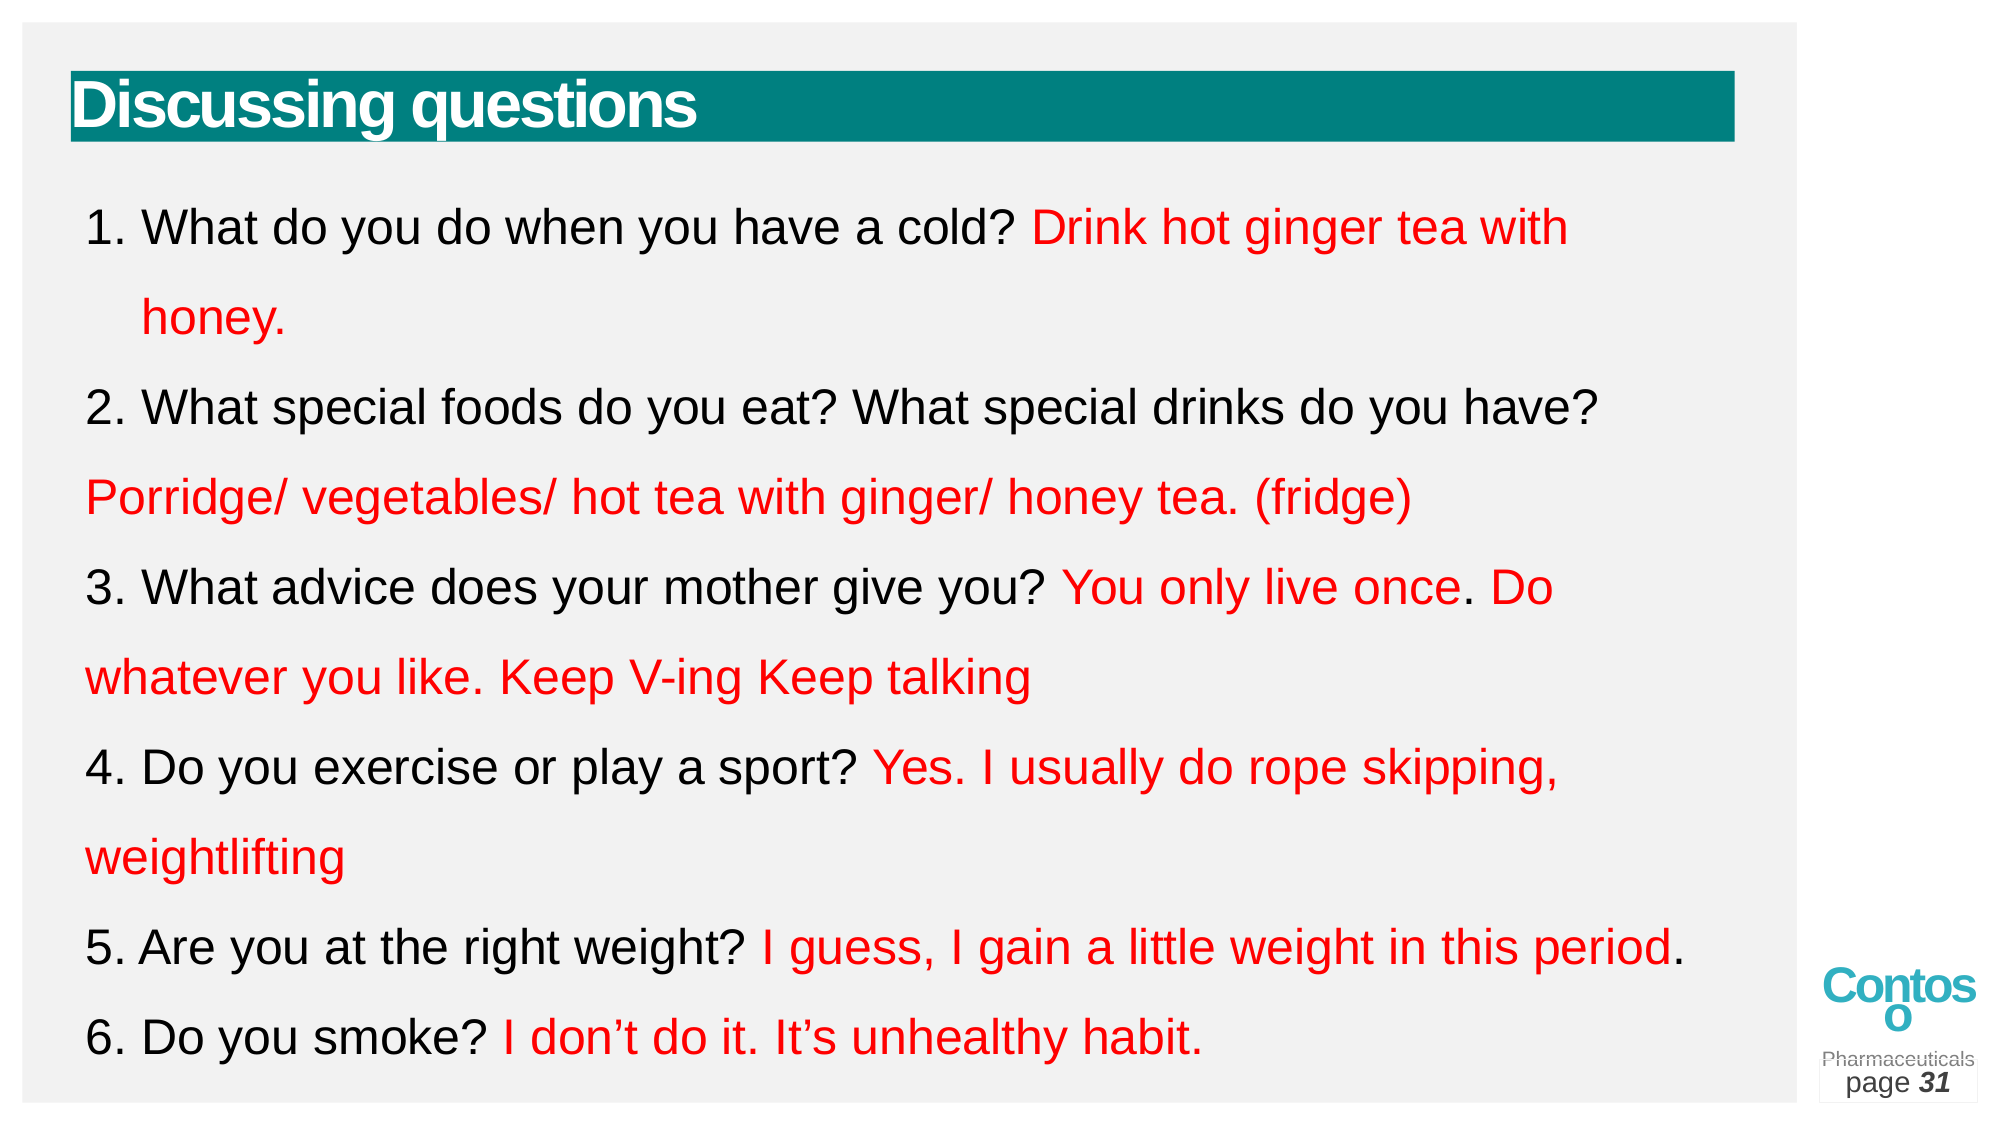

# Discussing questions
What do you do when you have a cold? Drink hot ginger tea with honey.
What special foods do you eat? What special drinks do you have?
Porridge/ vegetables/ hot tea with ginger/ honey tea. (fridge)
3. What advice does your mother give you? You only live once. Do whatever you like. Keep V-ing Keep talking
4. Do you exercise or play a sport? Yes. I usually do rope skipping, weightlifting
5. Are you at the right weight? I guess, I gain a little weight in this period.
6. Do you smoke? I don’t do it. It’s unhealthy habit.
page 31